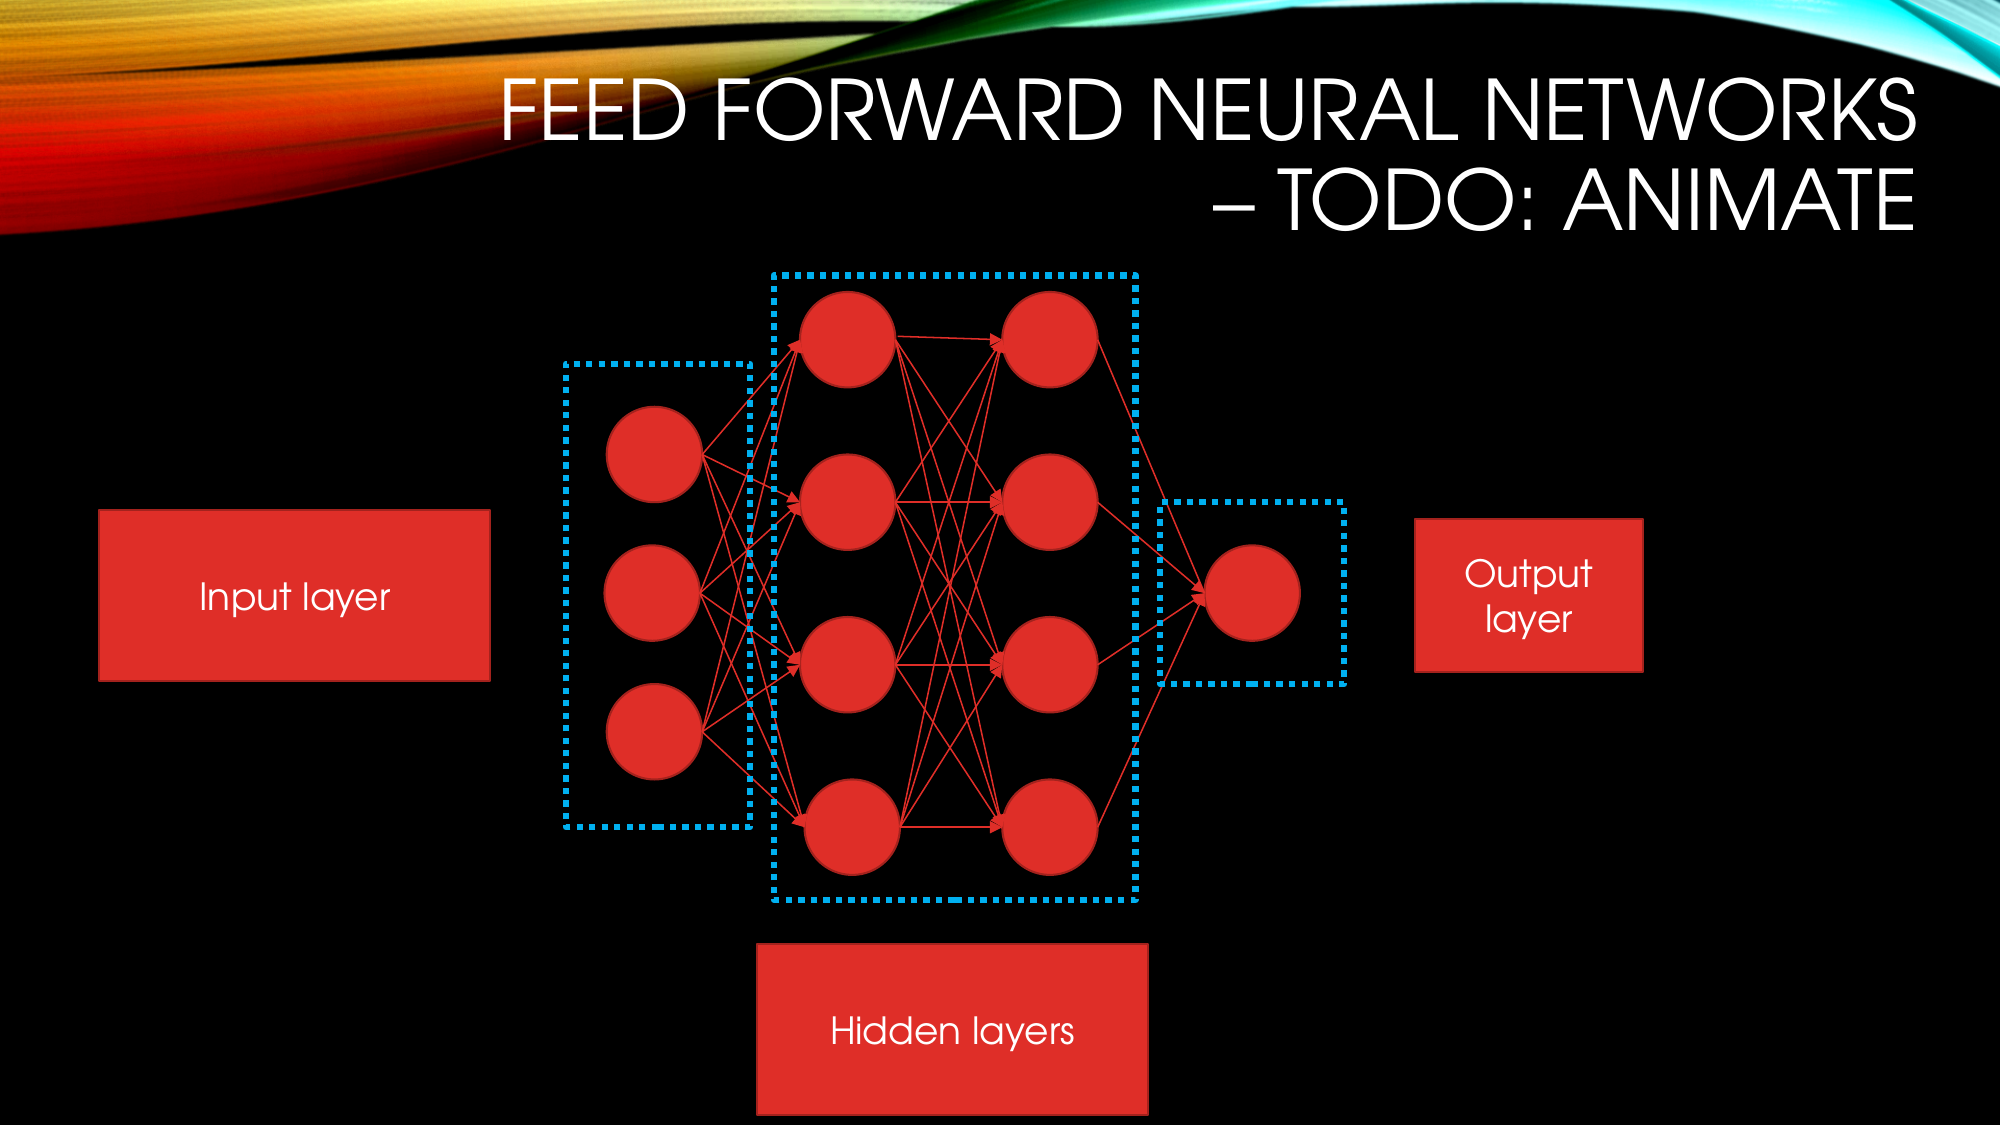

# Feed forward neural networks – todo: Animate

Input layer
Output layer
Hidden layers